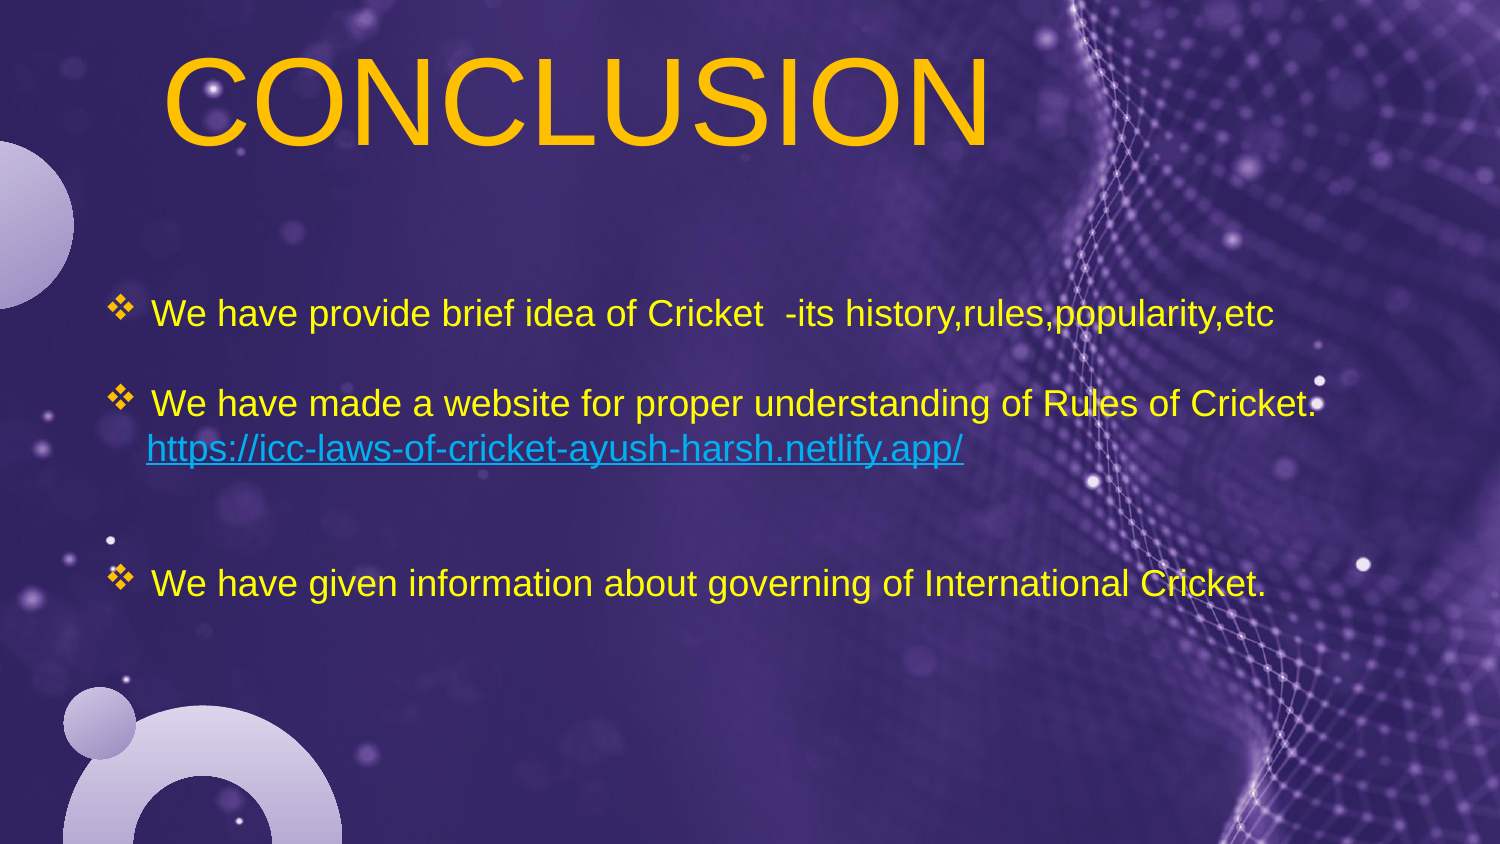

CONCLUSION

We have provide brief idea of Cricket  -its history,rules,popularity,etc

We have made a website for proper understanding of Rules of Cricket.
    https://icc-laws-of-cricket-ayush-harsh.netlify.app/

We have given information about governing of International Cricket.